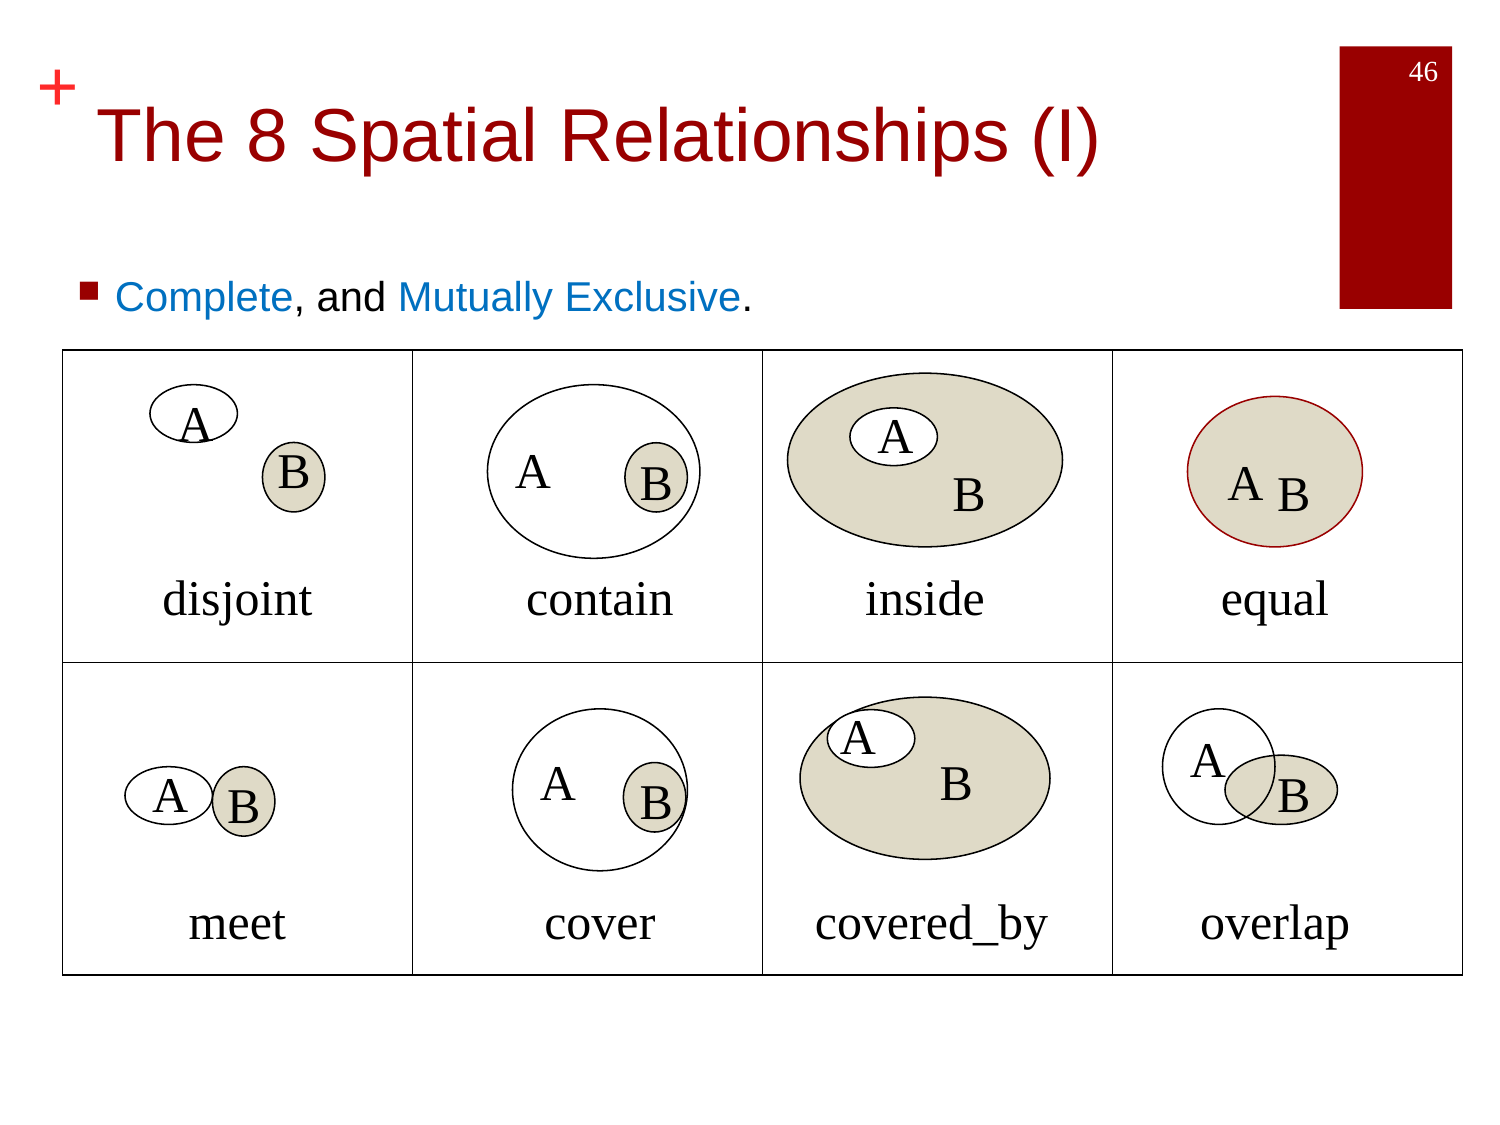

46
# The 8 Spatial Relationships (I)
Complete, and Mutually Exclusive.

A

A

B
A

B
A
B
B
disjoint
contain
inside
equal

A

A
A
B
A

B

B

B
meet
cover
covered_by
overlap